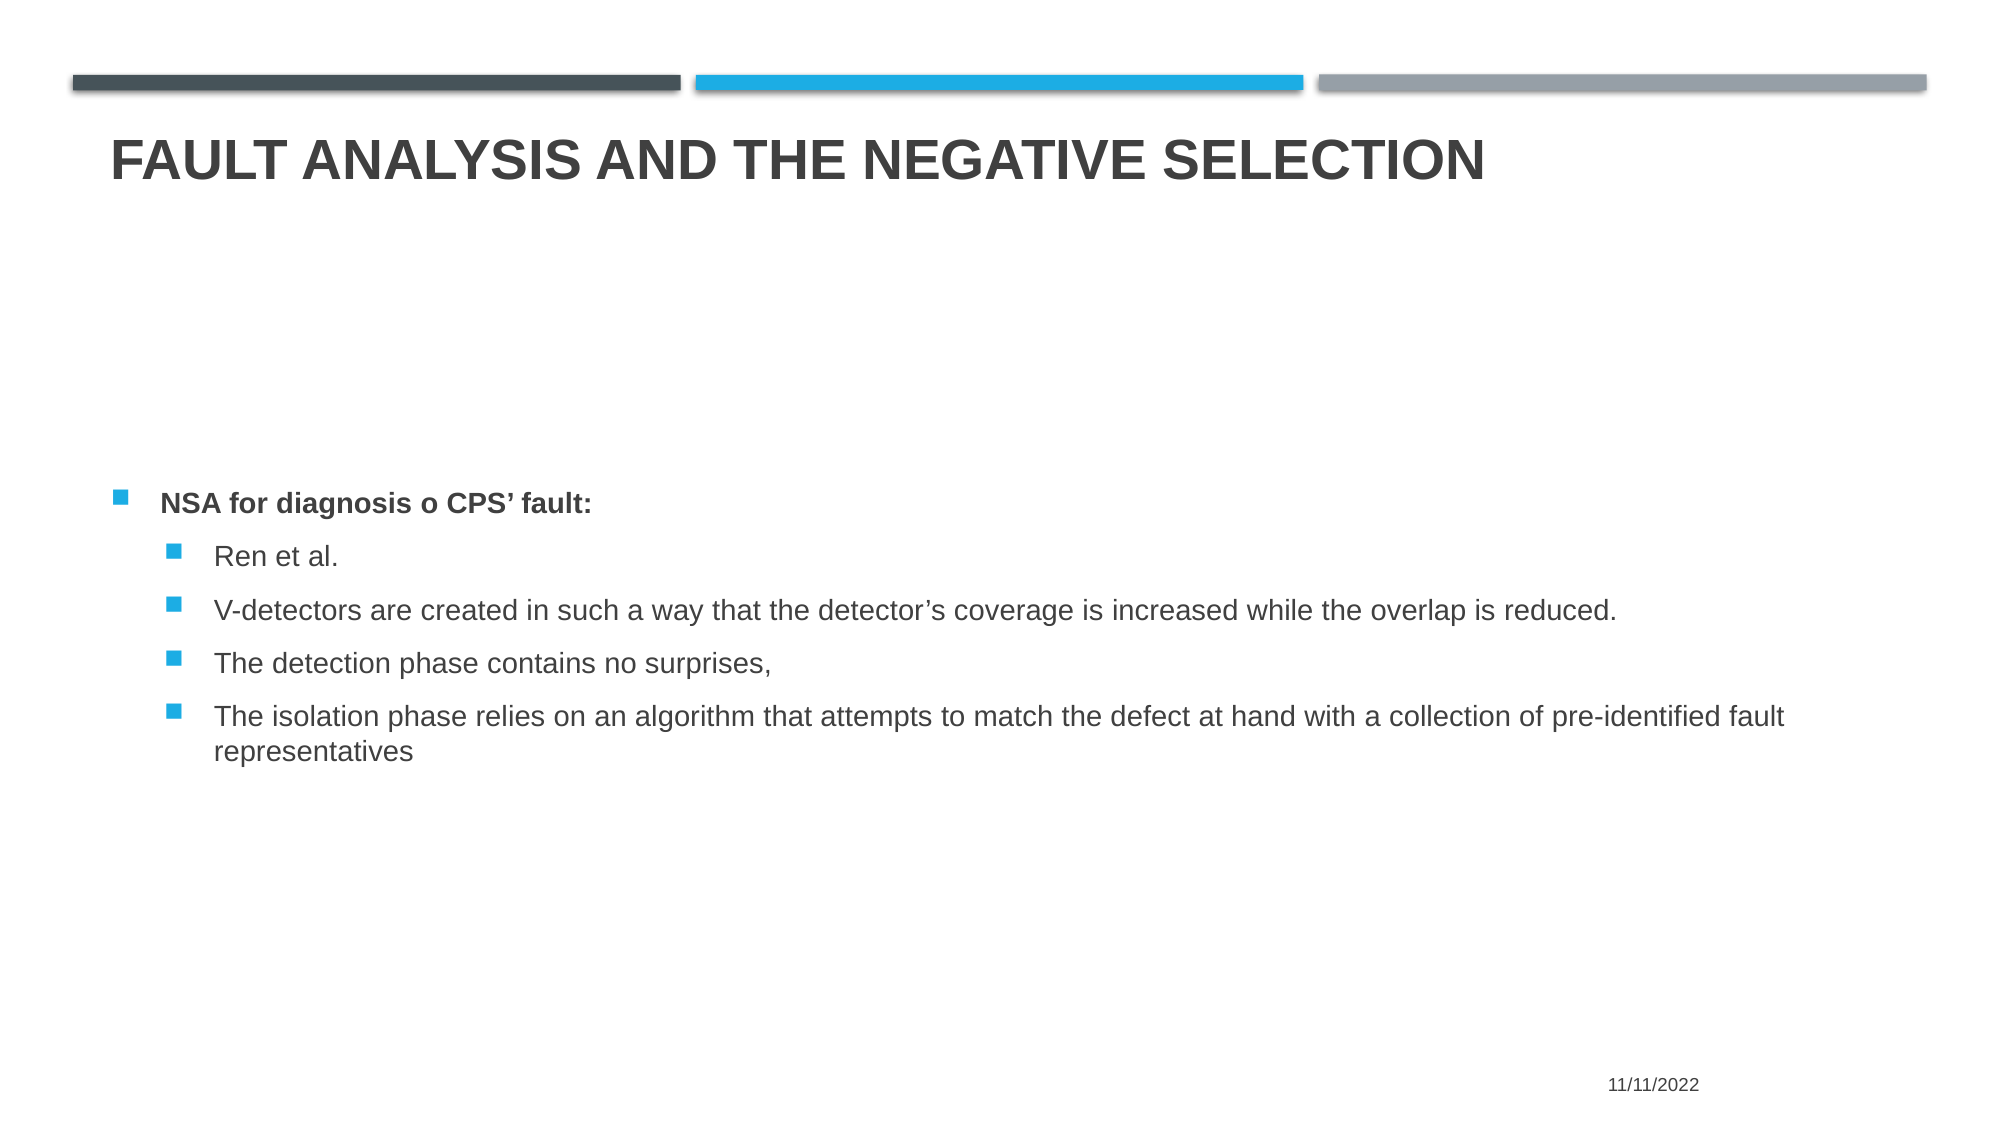

Fault Analysis and the Negative Selection
NSA for diagnosis o CPS’ fault:
Ren et al.
V-detectors are created in such a way that the detector’s coverage is increased while the overlap is reduced.
The detection phase contains no surprises,
The isolation phase relies on an algorithm that attempts to match the defect at hand with a collection of pre-identified fault representatives
11/11/2022